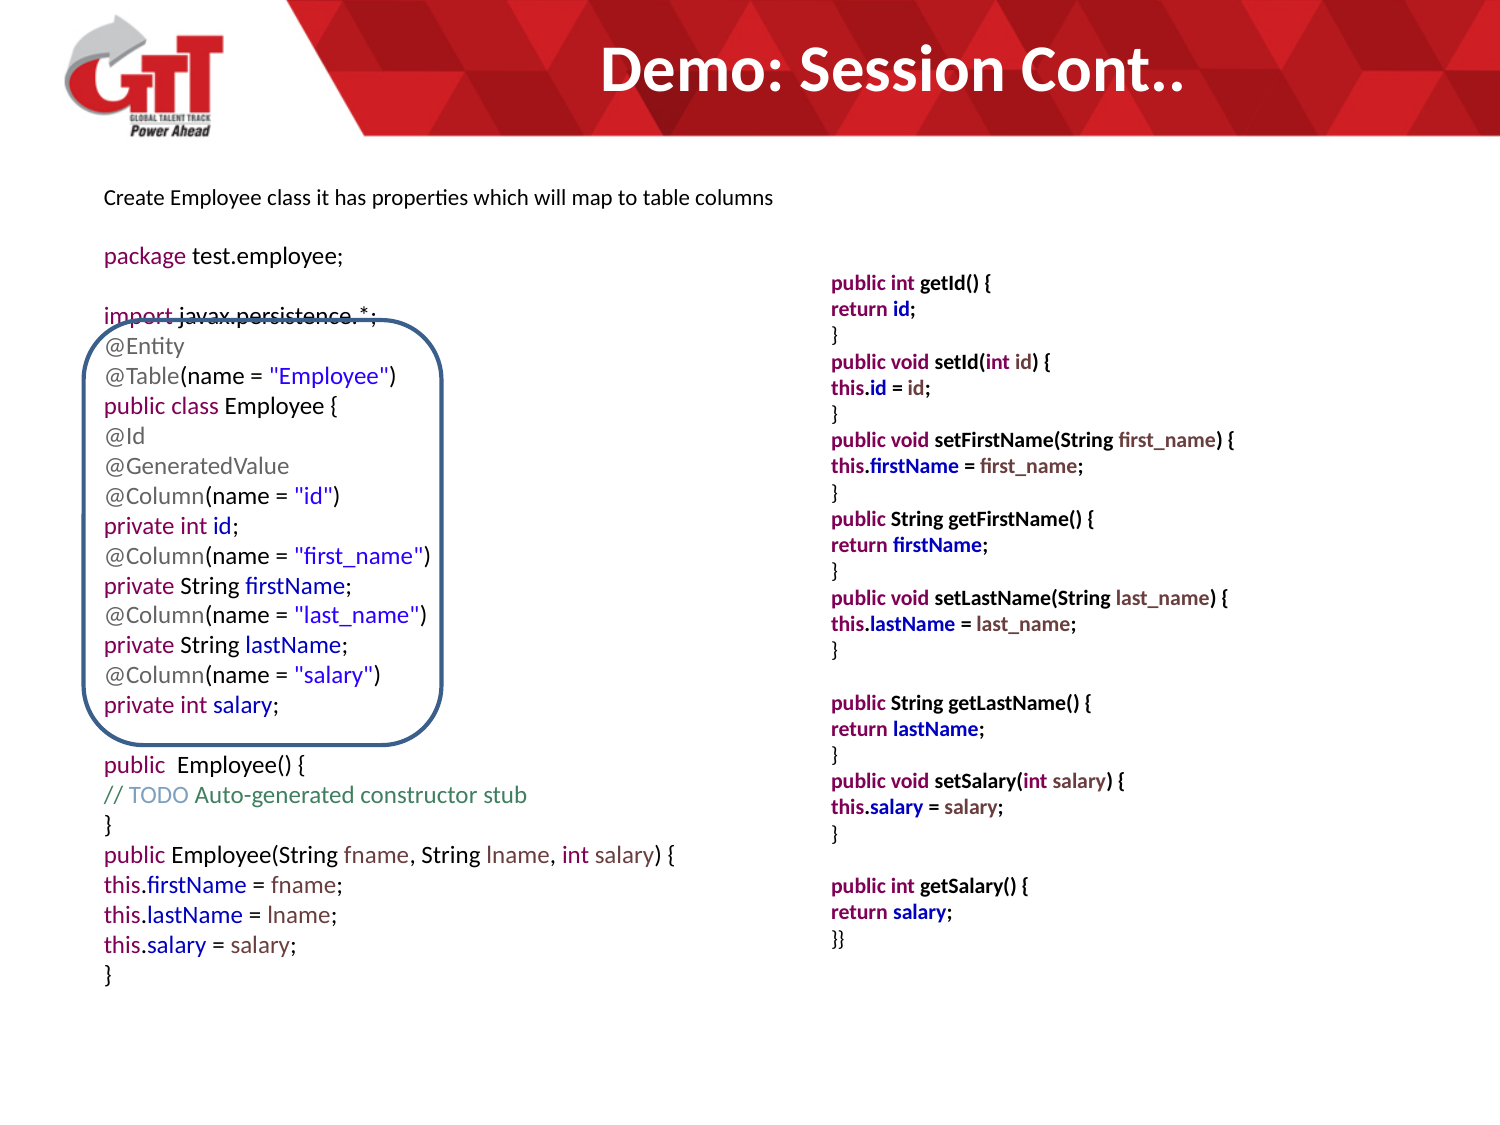

Demo: Session Cont..

Create Employee class it has properties which will map to table columns

package test.employee;

import javax.persistence.*;
@Entity
@Table(name = "Employee")
public class Employee {
@Id
@GeneratedValue
@Column(name = "id")
private int id;
@Column(name = "first_name")
private String firstName;
@Column(name = "last_name")
private String lastName;
@Column(name = "salary")
private int salary;

public  Employee() {
// TODO Auto-generated constructor stub
}
public Employee(String fname, String lname, int salary) {
this.firstName = fname;
this.lastName = lname;
this.salary = salary;
}

public int getId() {
return id;
}
public void setId(int id) {
this.id = id;
}
public void setFirstName(String first_name) {
this.firstName = first_name;
}
public String getFirstName() {
return firstName;
}
public void setLastName(String last_name) {
this.lastName = last_name;
}

public String getLastName() {
return lastName;
}
public void setSalary(int salary) {
this.salary = salary;
}

public int getSalary() {
return salary;
}}